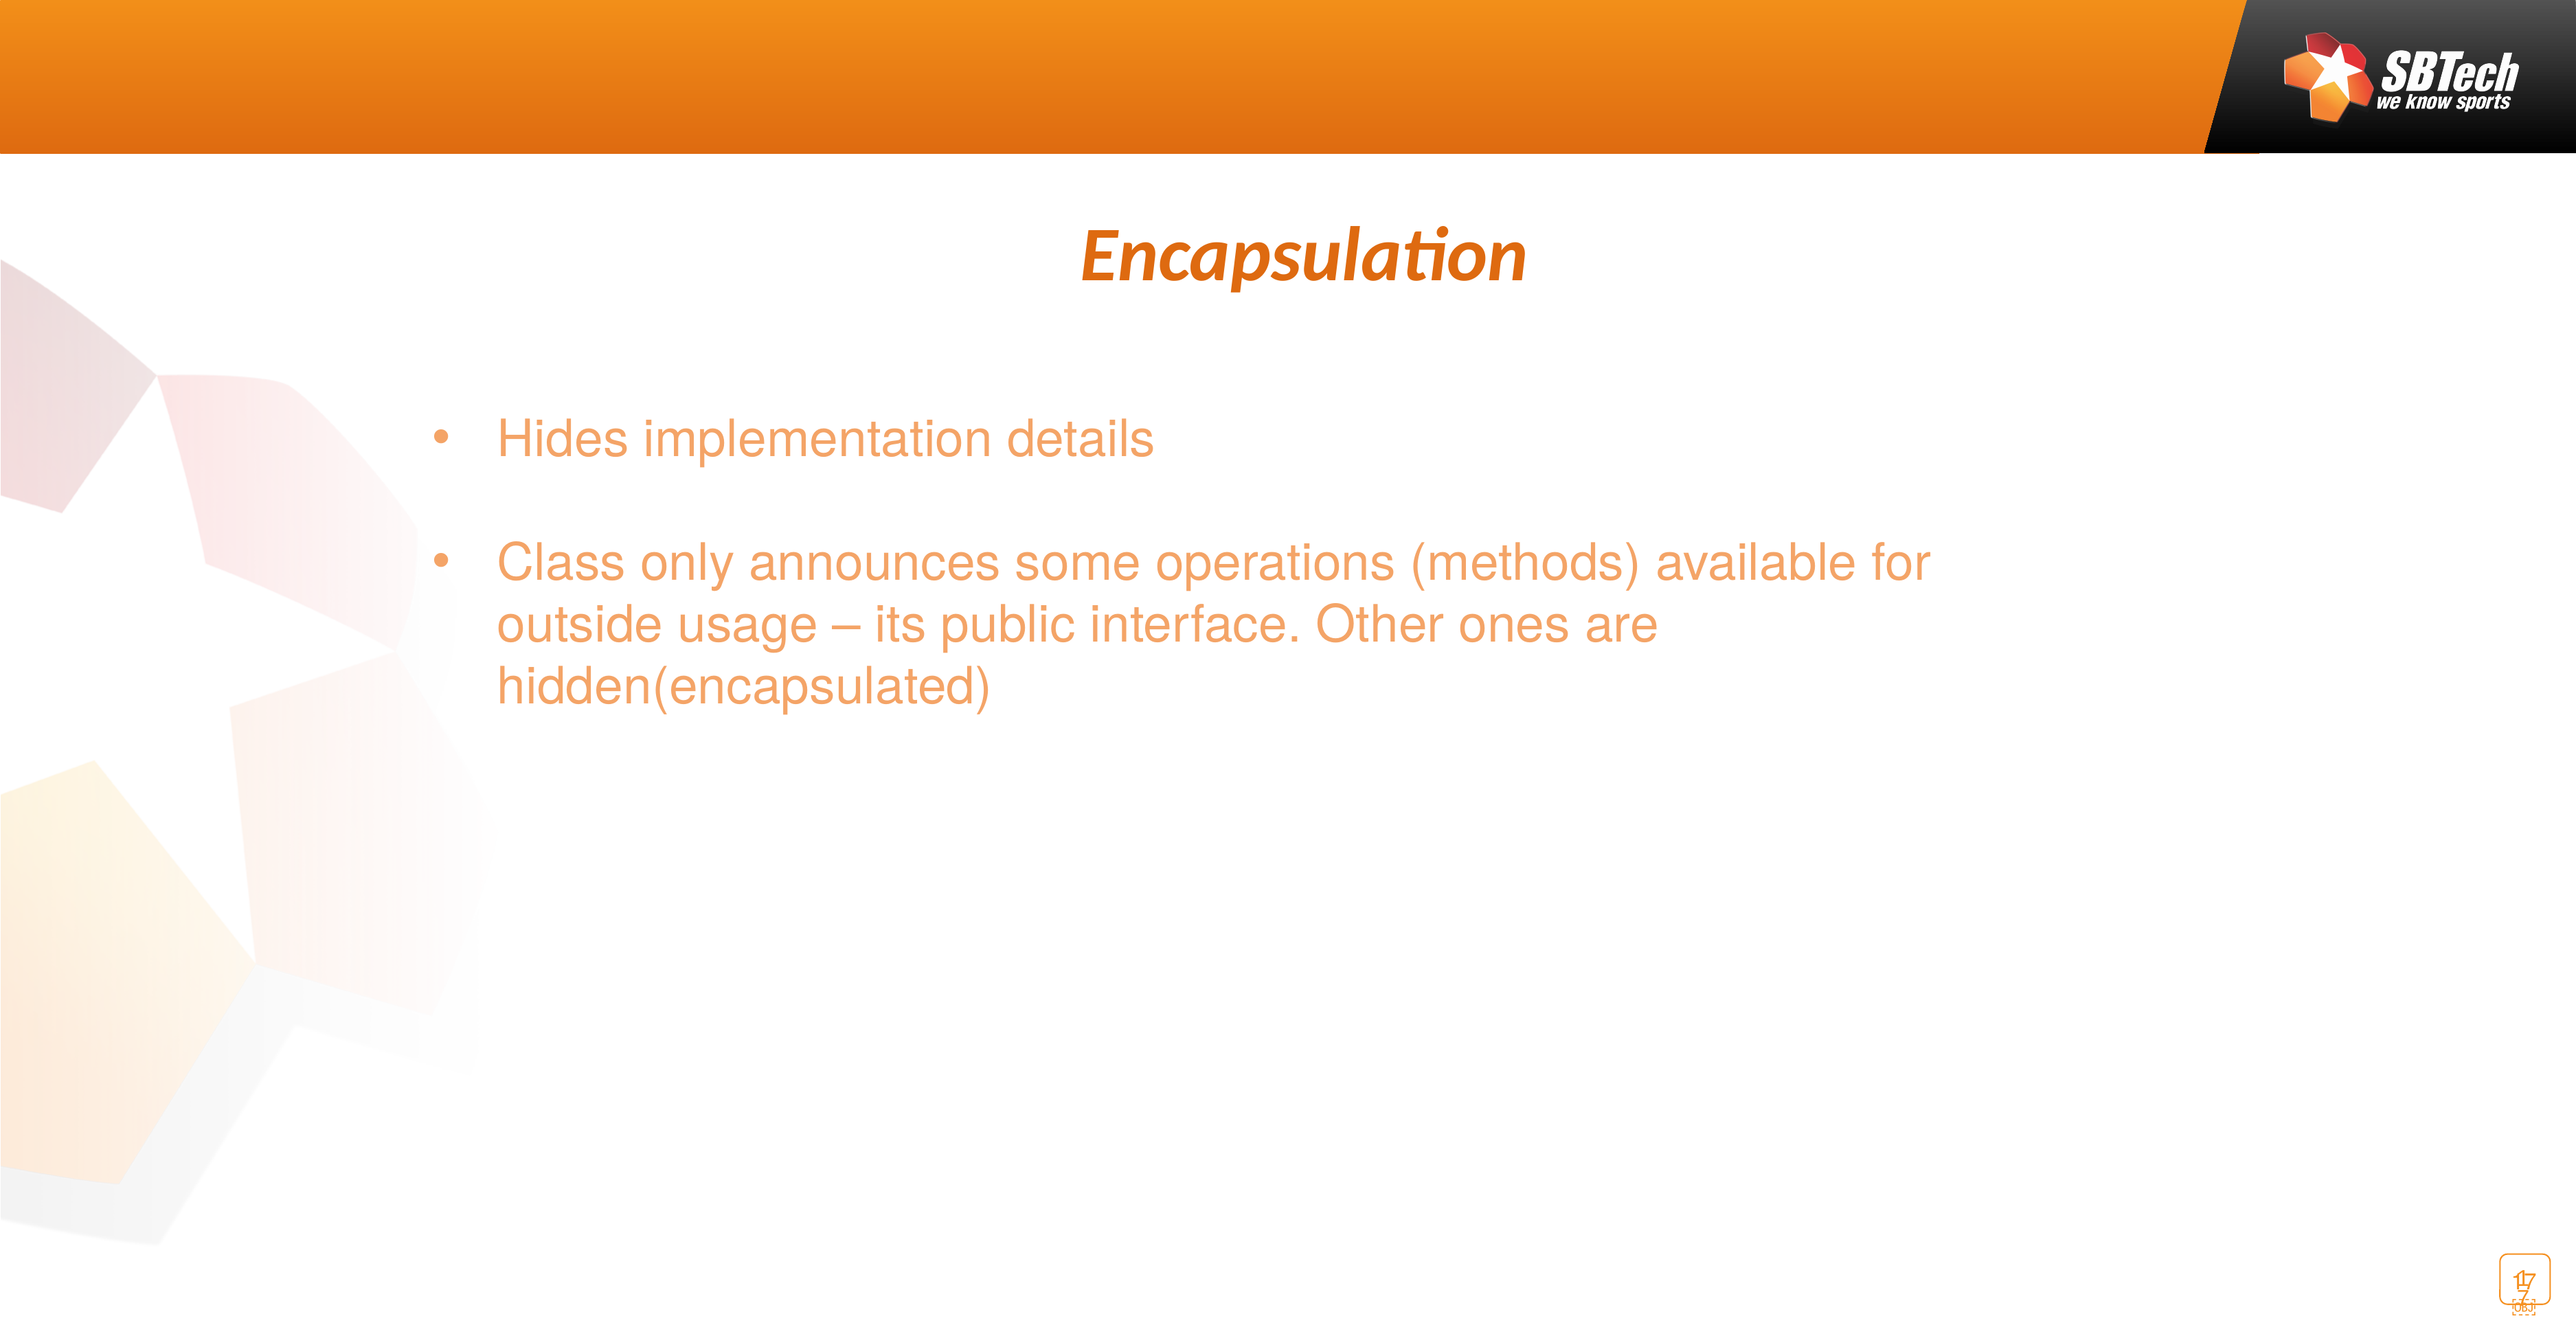

Encapsulation

Hides implementation details

Class only announces some operations (methods) available for outside usage – its public interface. Other ones are hidden(encapsulated)

17